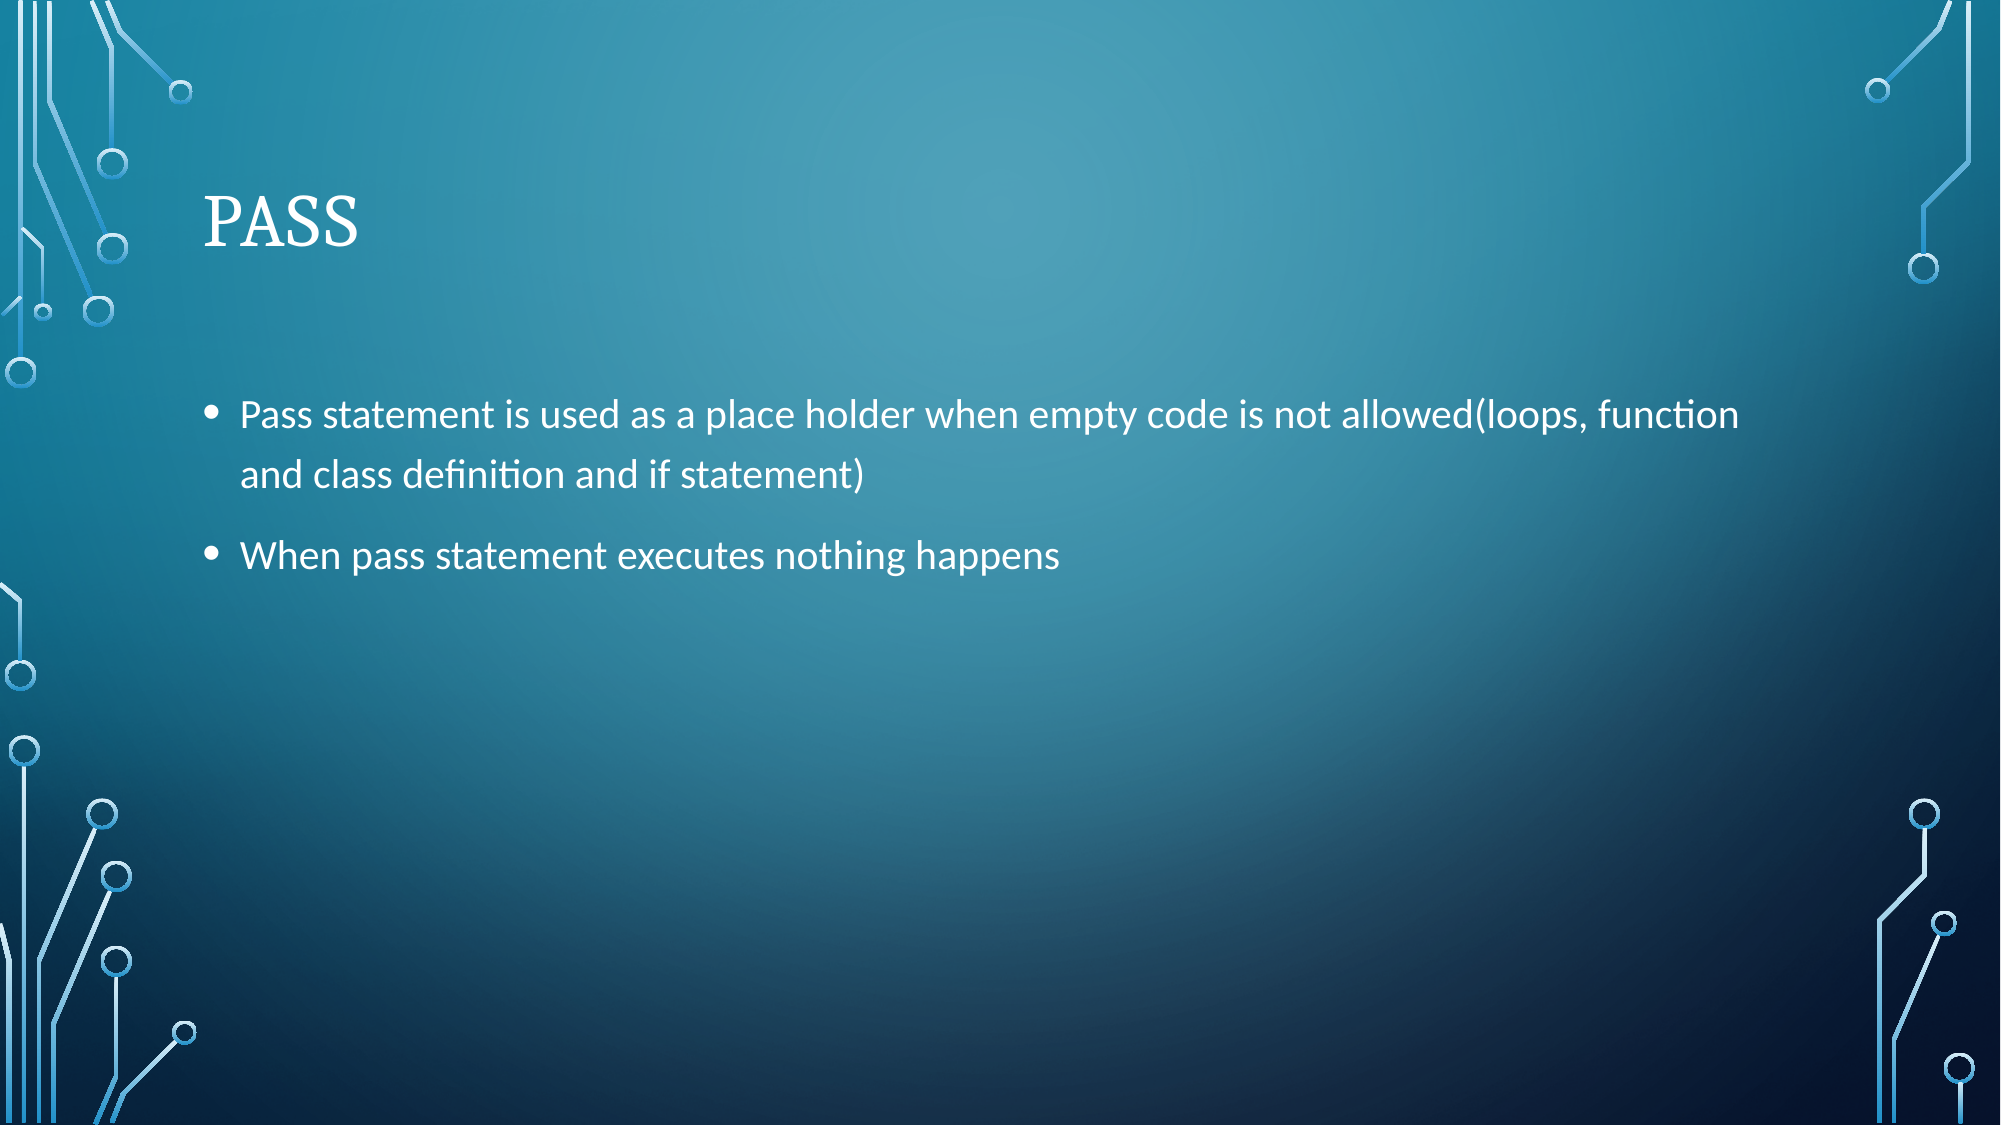

# PAss
Pass statement is used as a place holder when empty code is not allowed(loops, function and class definition and if statement)
When pass statement executes nothing happens